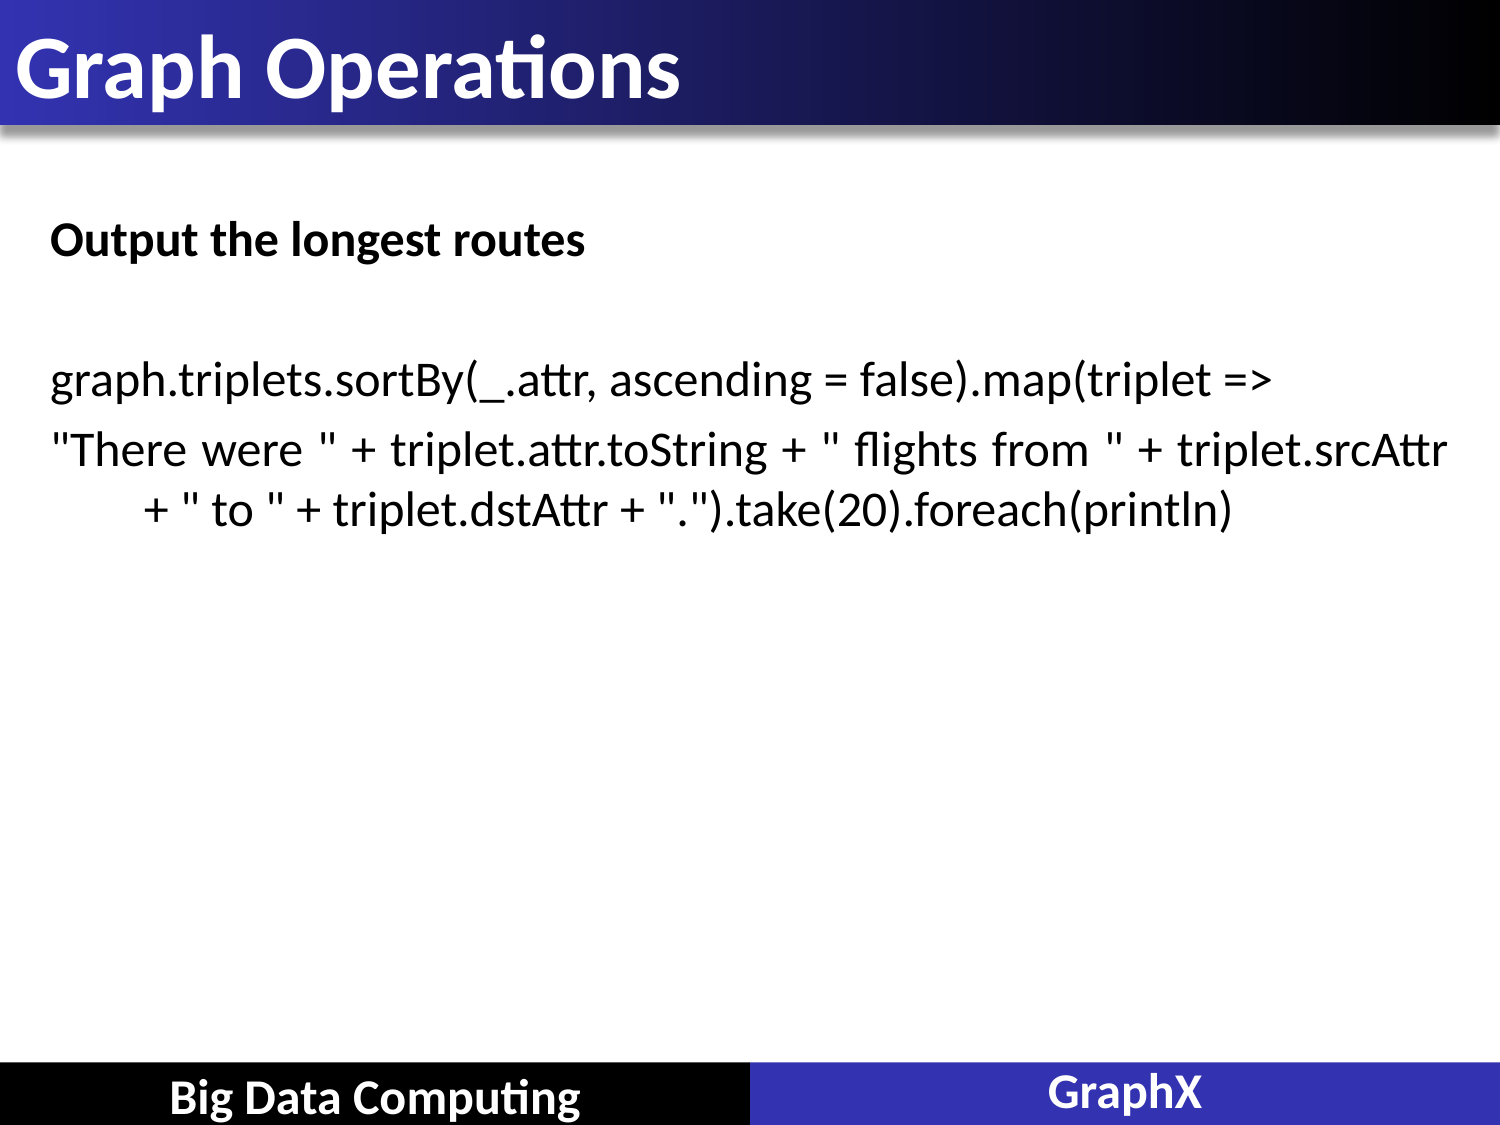

# Graph Operations
Output the longest routes

graph.triplets.sortBy(_.attr, ascending = false).map(triplet =>
"There were " + triplet.attr.toString + " flights from " + triplet.srcAttr + " to " + triplet.dstAttr + ".").take(20).foreach(println)
GraphX
Big Data Computing